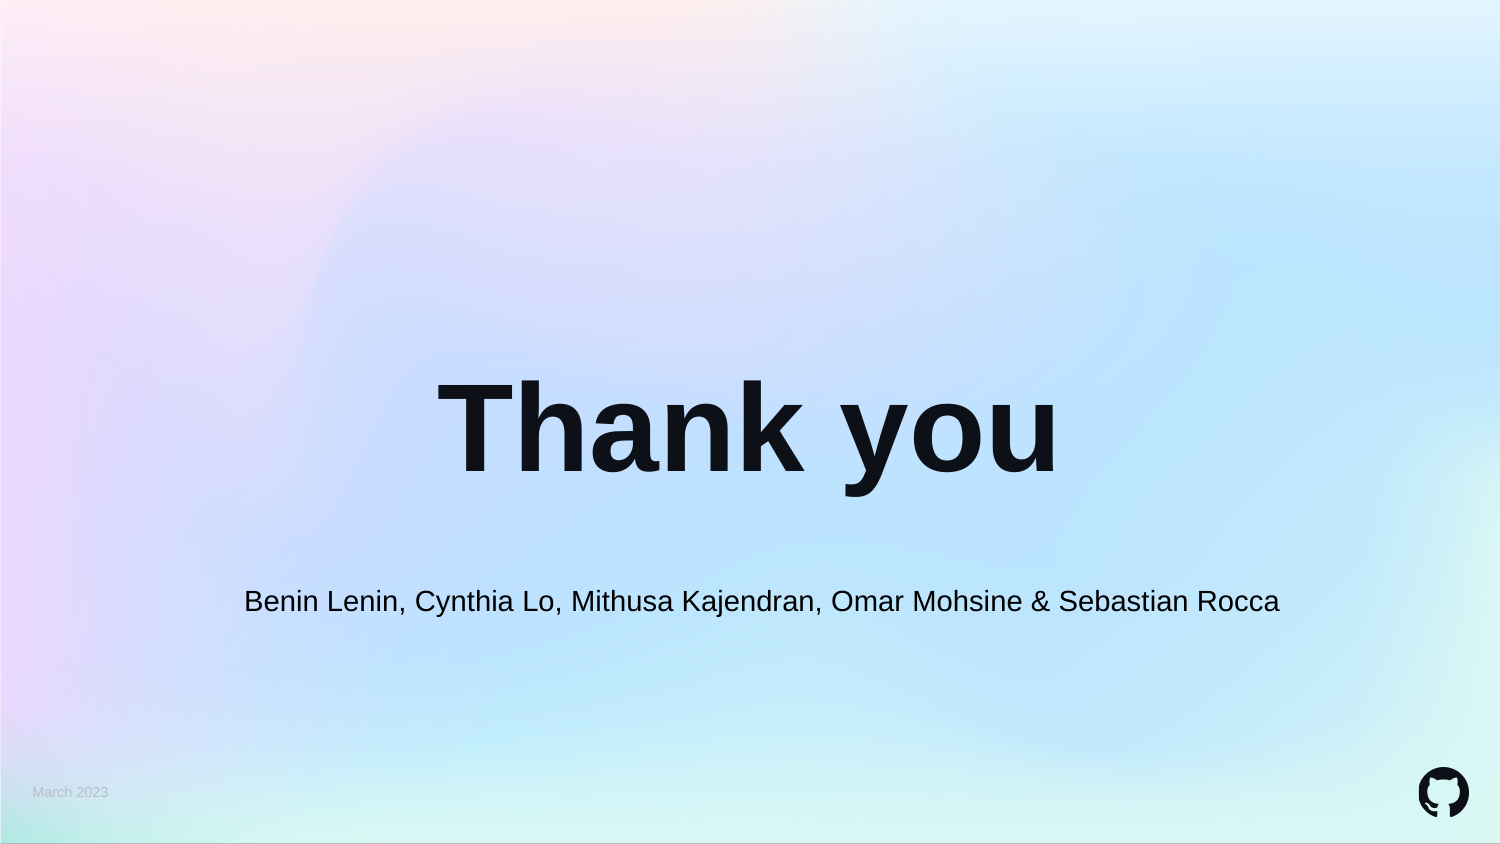

Benin Lenin, Cynthia Lo, Mithusa Kajendran, Omar Mohsine & Sebastian Rocca